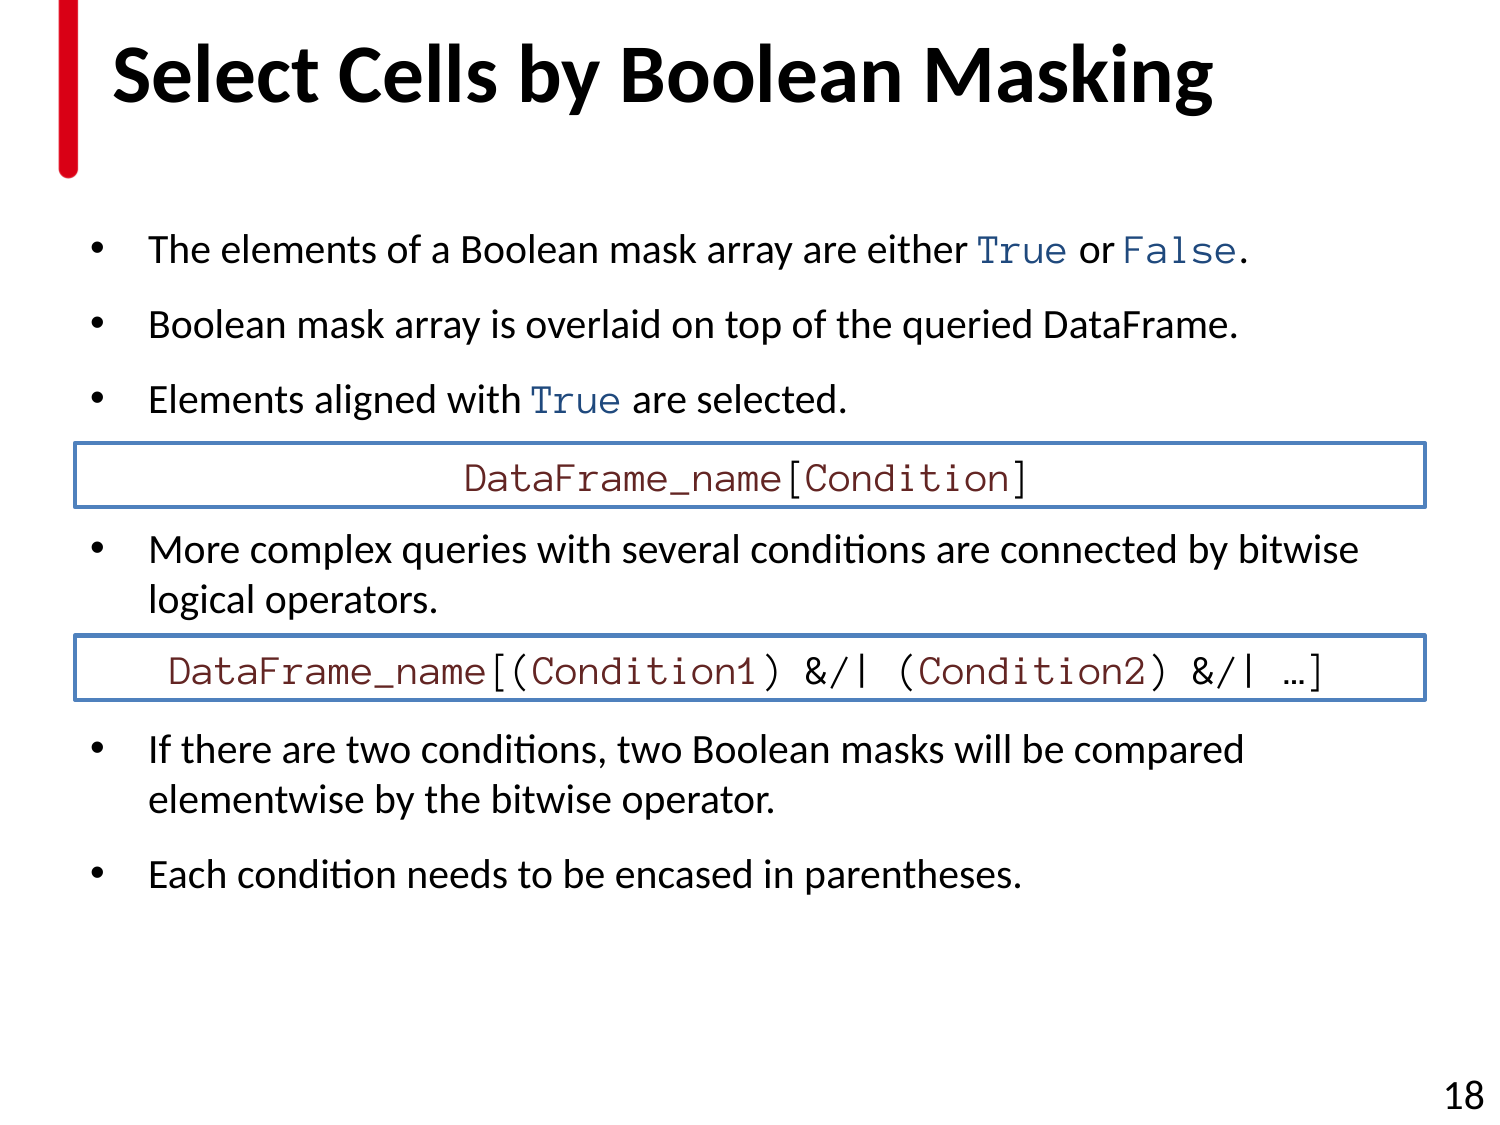

# Select Cells by Boolean Masking
The elements of a Boolean mask array are either True or False.
Boolean mask array is overlaid on top of the queried DataFrame.
Elements aligned with True are selected.

More complex queries with several conditions are connected by bitwise logical operators.

If there are two conditions, two Boolean masks will be compared elementwise by the bitwise operator.
Each condition needs to be encased in parentheses.
DataFrame_name[Condition]
DataFrame_name[(Condition1) &/| (Condition2) &/| …]